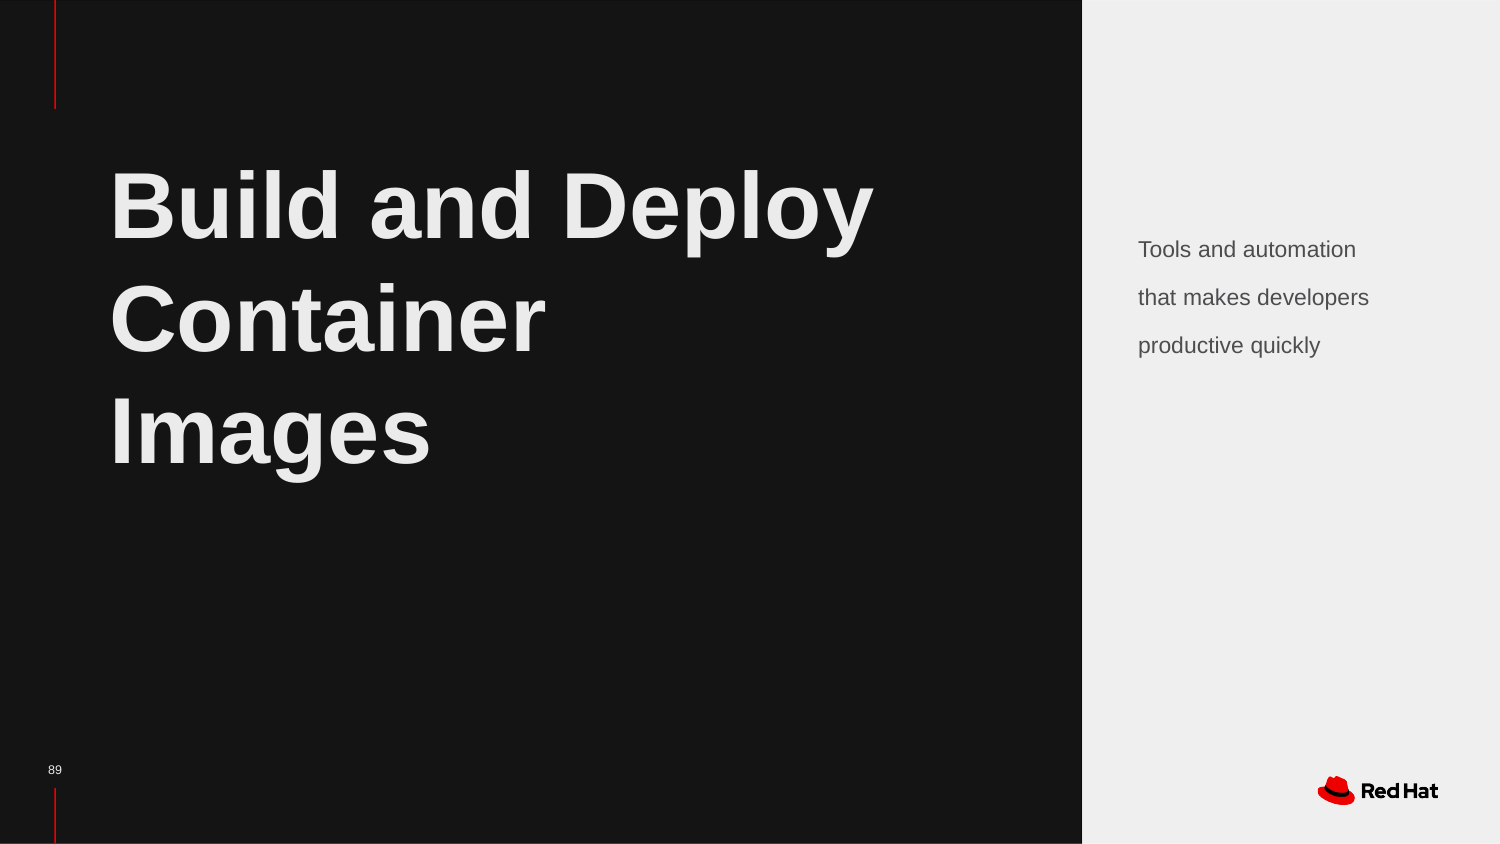

# Build and Deploy Container Images
Tools and automation that makes developers productive quickly
89